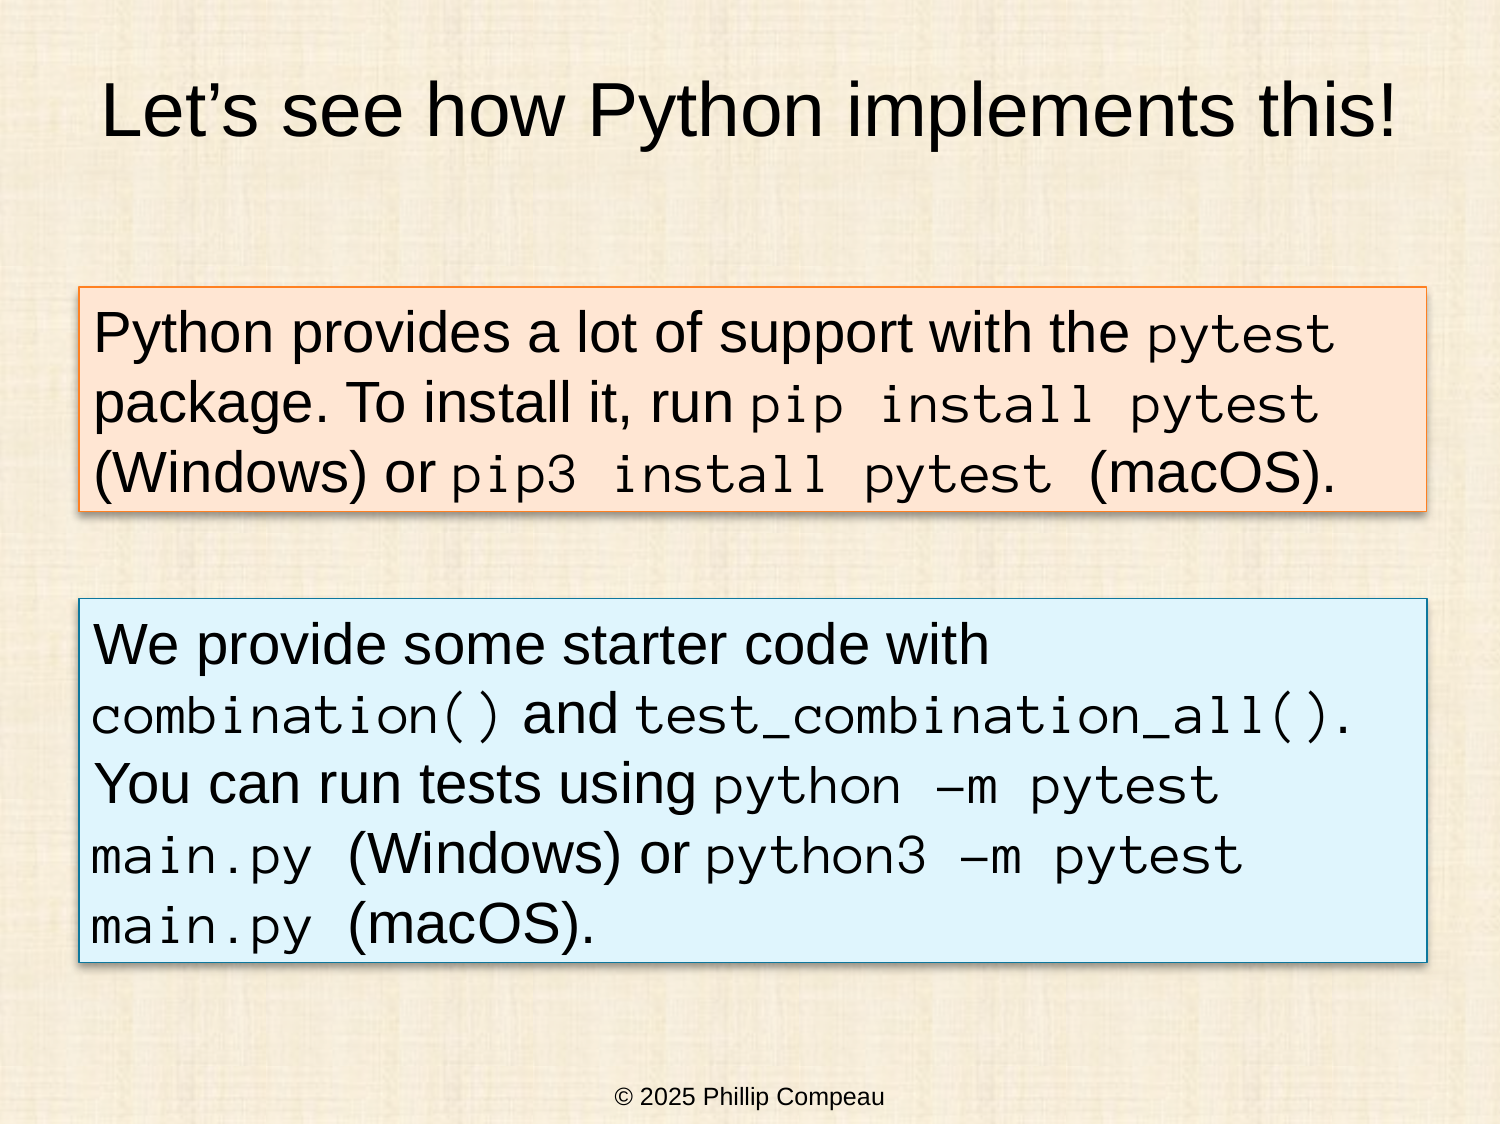

# Let’s see how Python implements this!
Python provides a lot of support with the pytest package. To install it, run pip install pytest (Windows) or pip3 install pytest (macOS).
We provide some starter code with combination() and test_combination_all(). You can run tests using python -m pytest main.py (Windows) or python3 -m pytest main.py (macOS).
© 2025 Phillip Compeau